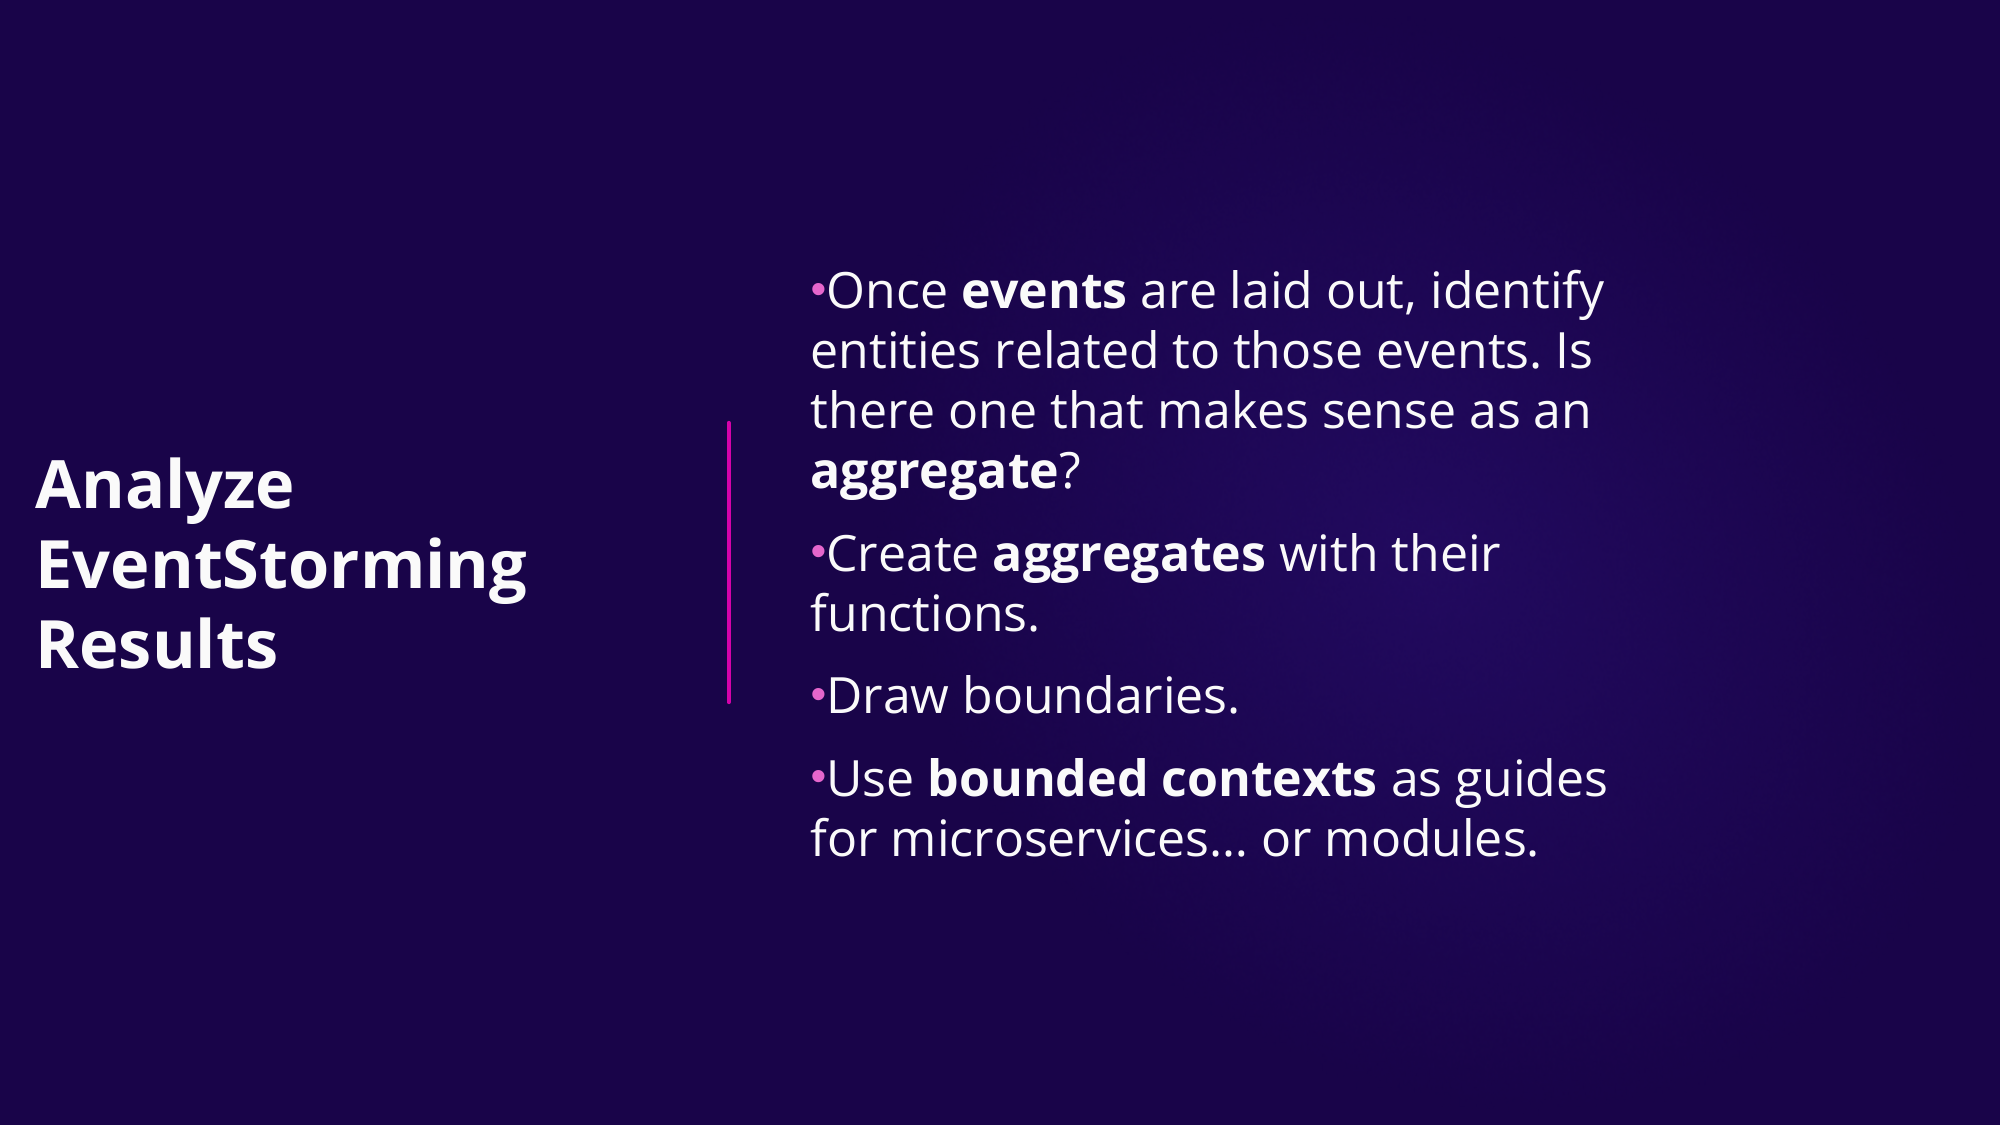

Once events are laid out, identify entities related to those events. Is there one that makes sense as an aggregate?
Create aggregates with their functions.
Draw boundaries.
Use bounded contexts as guides for microservices… or modules.
# Analyze EventStorming Results